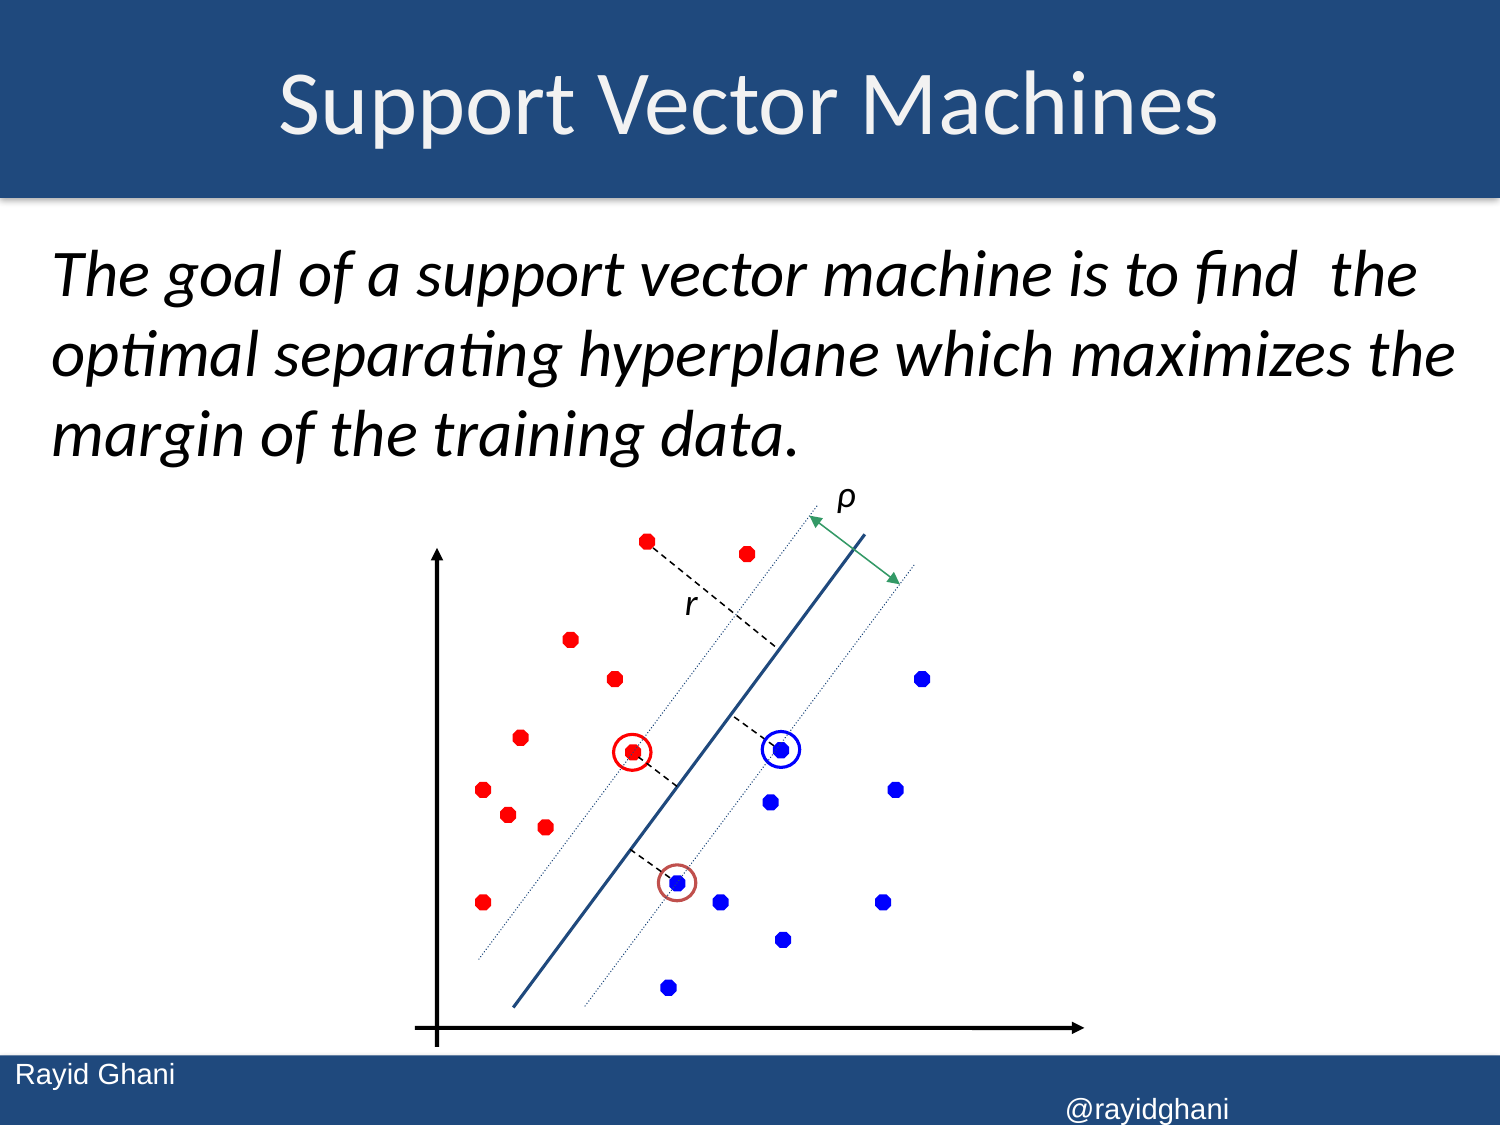

# Support Vector Machines
The goal of a support vector machine is to find  the optimal separating hyperplane which maximizes the margin of the training data.
ρ

r